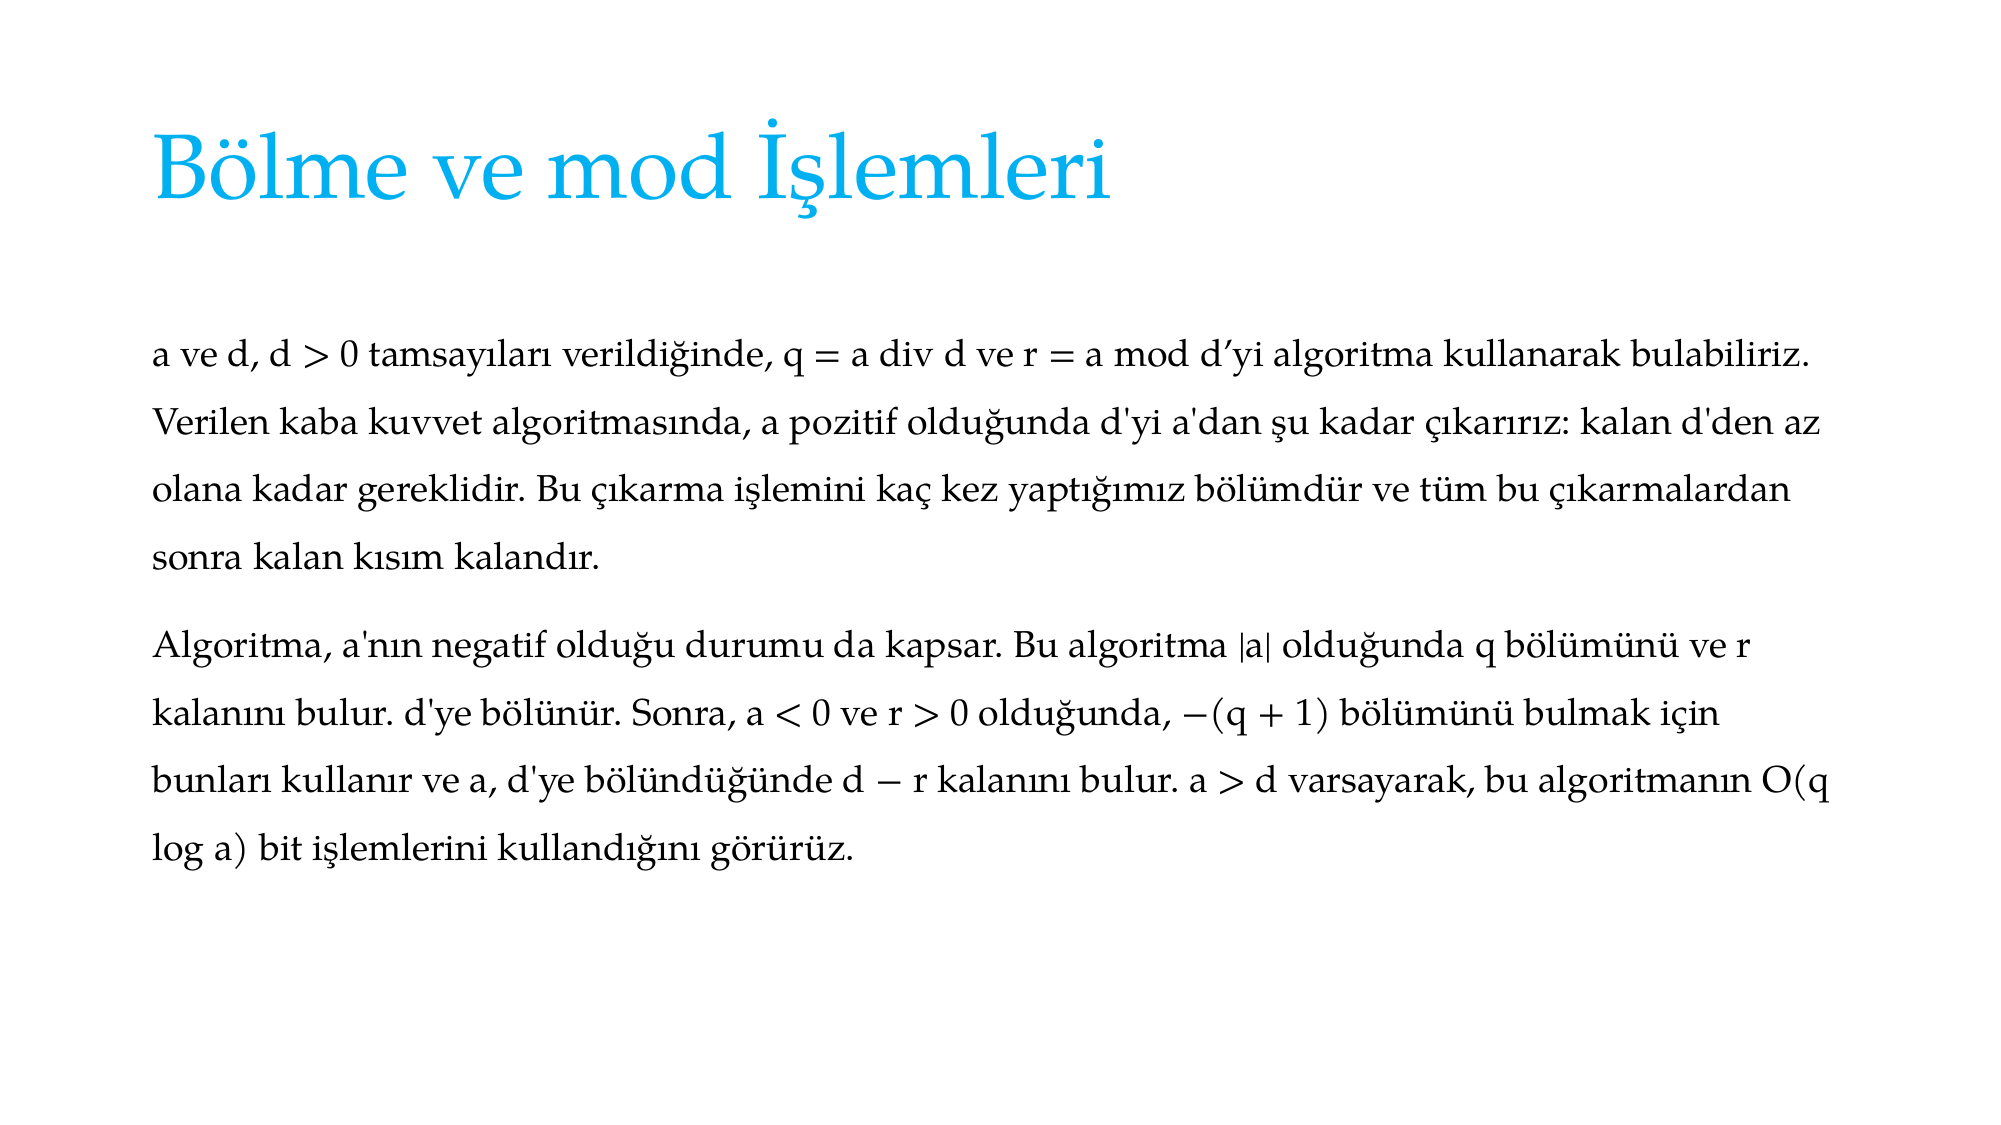

# Bölme ve mod İşlemleri
a ve d, d > 0 tamsayıları verildiğinde, q = a div d ve r = a mod d’yi algoritma kullanarak bulabiliriz. Verilen kaba kuvvet algoritmasında, a pozitif olduğunda d'yi a'dan şu kadar çıkarırız: kalan d'den az olana kadar gereklidir. Bu çıkarma işlemini kaç kez yaptığımız bölümdür ve tüm bu çıkarmalardan sonra kalan kısım kalandır.
Algoritma, a'nın negatif olduğu durumu da kapsar. Bu algoritma |a| olduğunda q bölümünü ve r kalanını bulur. d'ye bölünür. Sonra, a < 0 ve r > 0 olduğunda, −(q + 1) bölümünü bulmak için bunları kullanır ve a, d'ye bölündüğünde d − r kalanını bulur. a > d varsayarak, bu algoritmanın O(q log a) bit işlemlerini kullandığını görürüz.